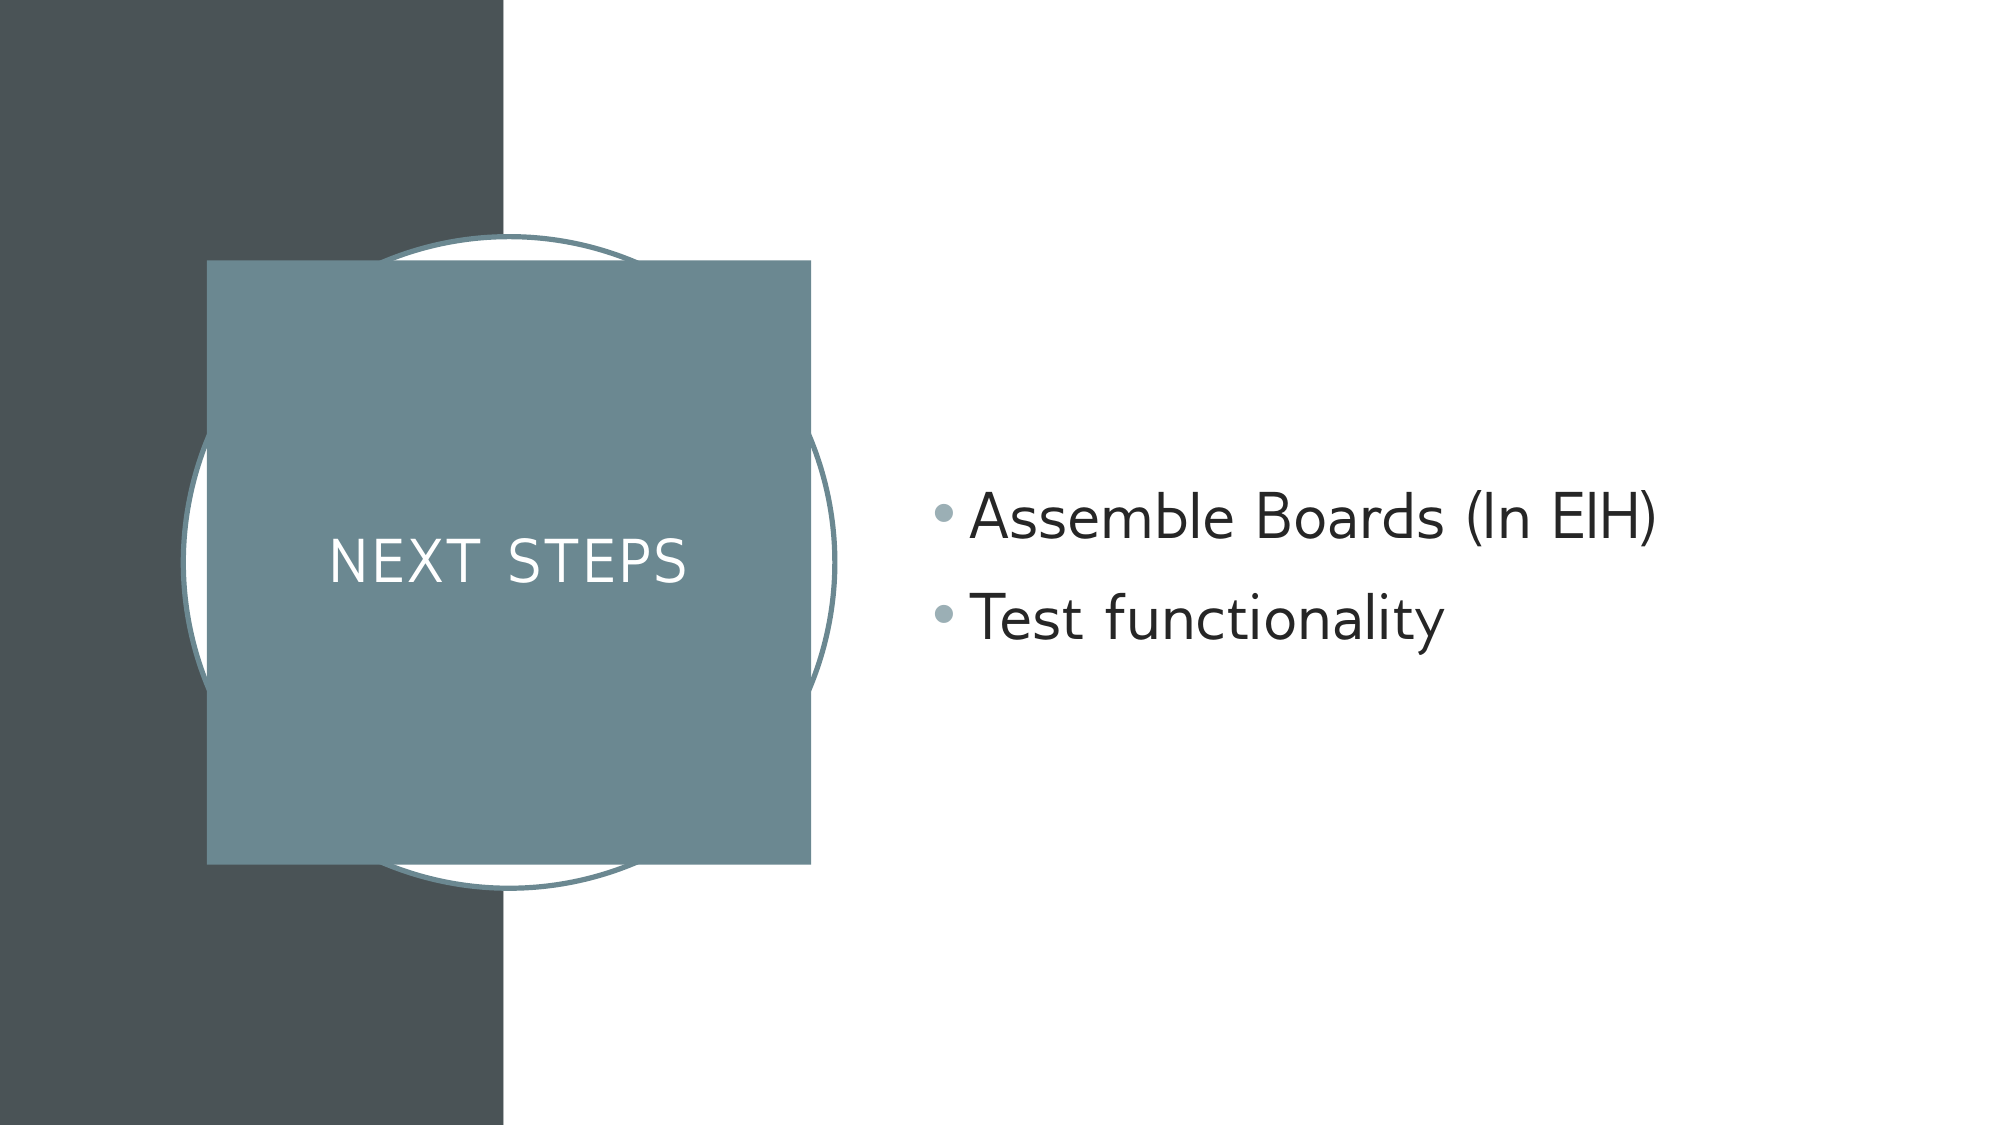

Assemble Boards (In EIH)
Test functionality

# Next Steps